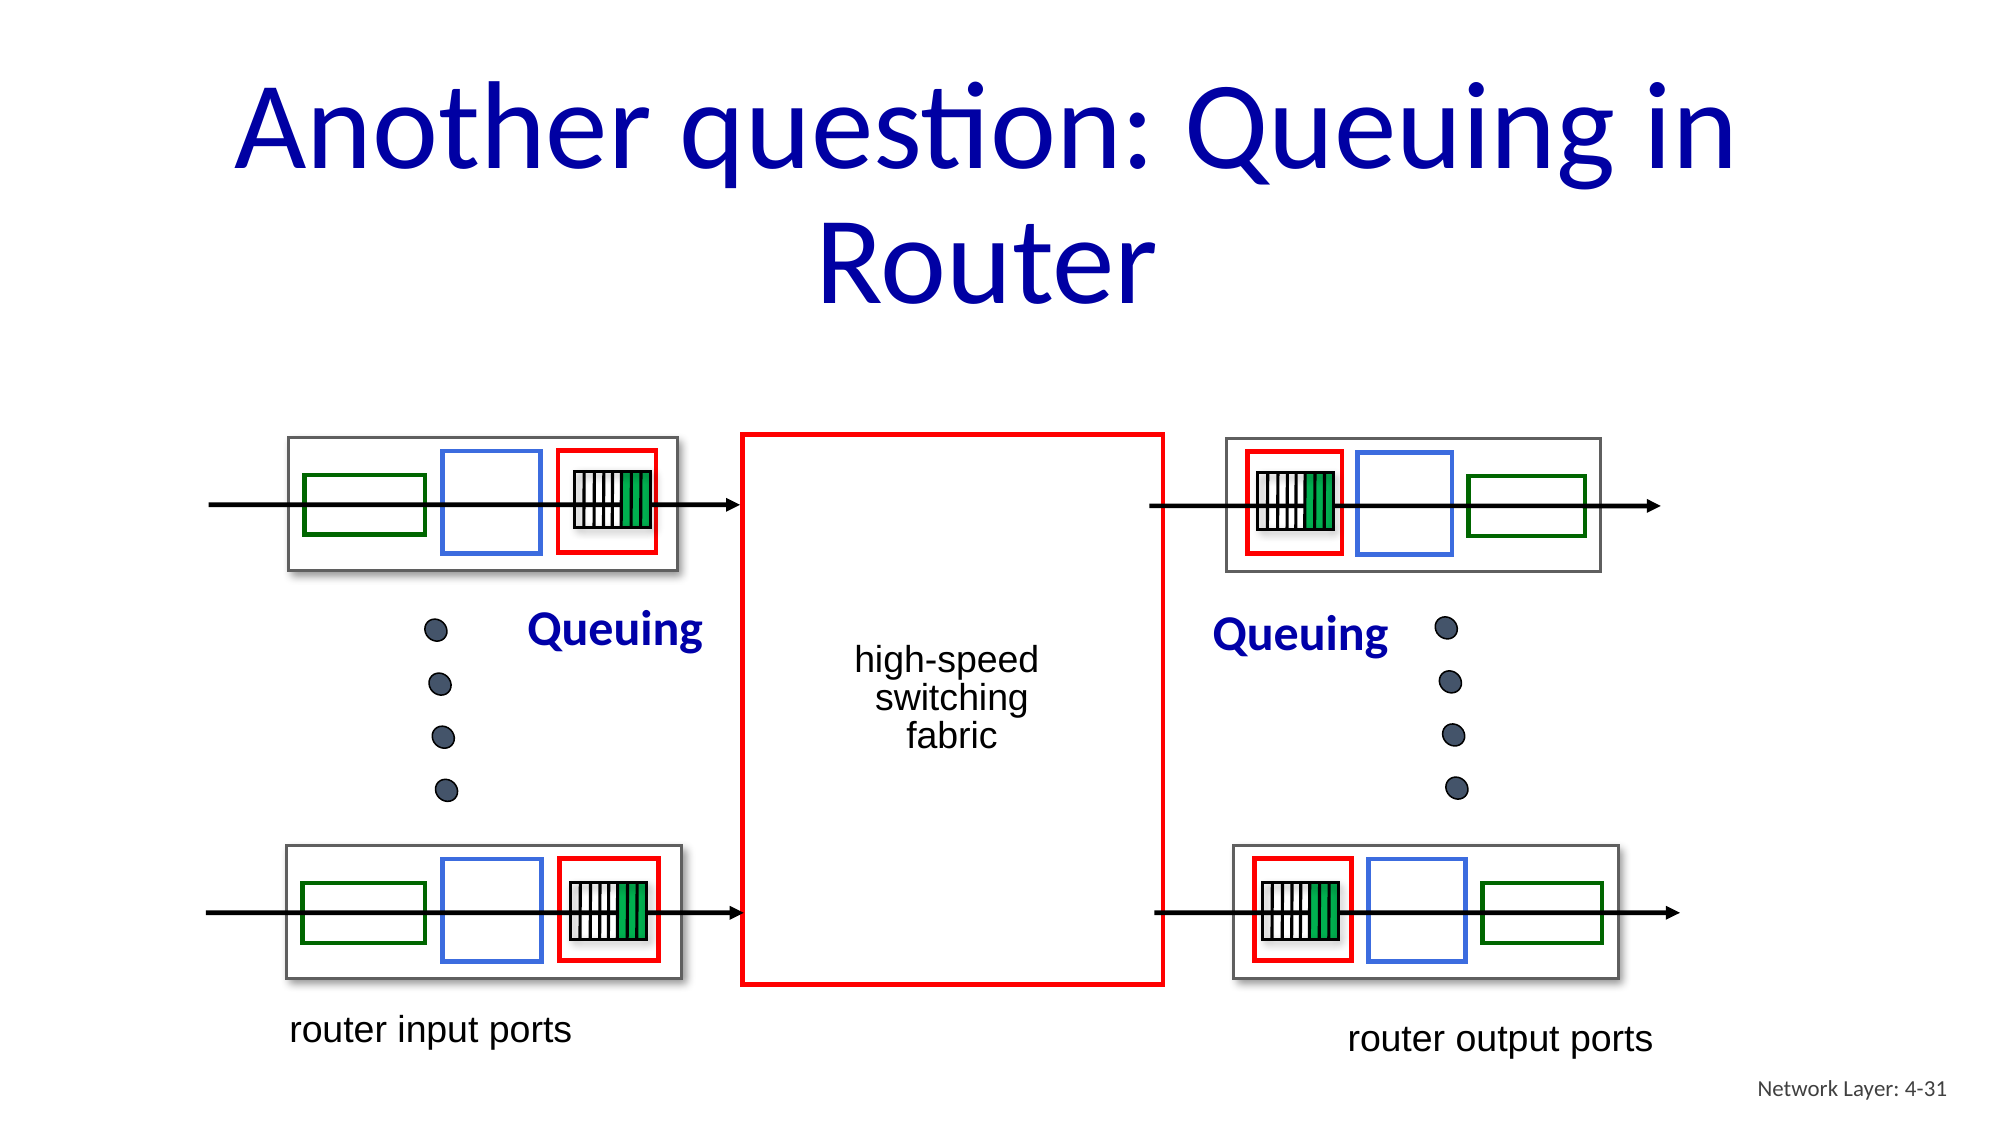

# Another question: Queuing in Router

high-speed
switching
fabric

router input ports
router output ports

Queuing
Queuing

Network Layer: 4-31